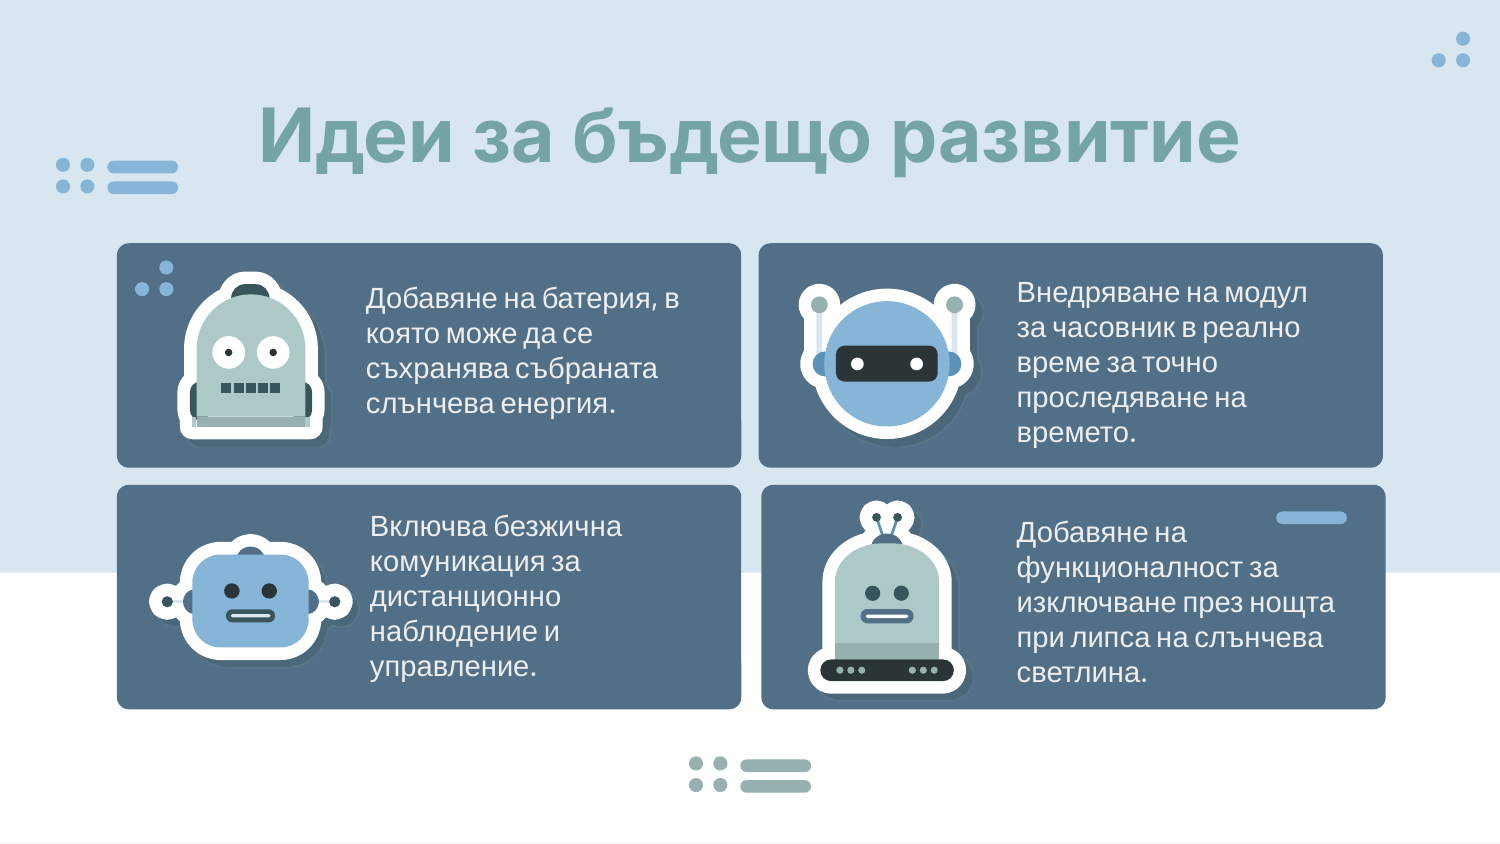

# Идеи за бъдещо развитие

Внедряване на модул за часовник в реално време за точно проследяване на времето.

Добавяне на батерия, в която може да се съхранява събраната слънчева енергия.

Включва безжична комуникация за дистанционно наблюдение и управление.
Добавяне на функционалност за изключване през нощта при липса на слънчева светлина.